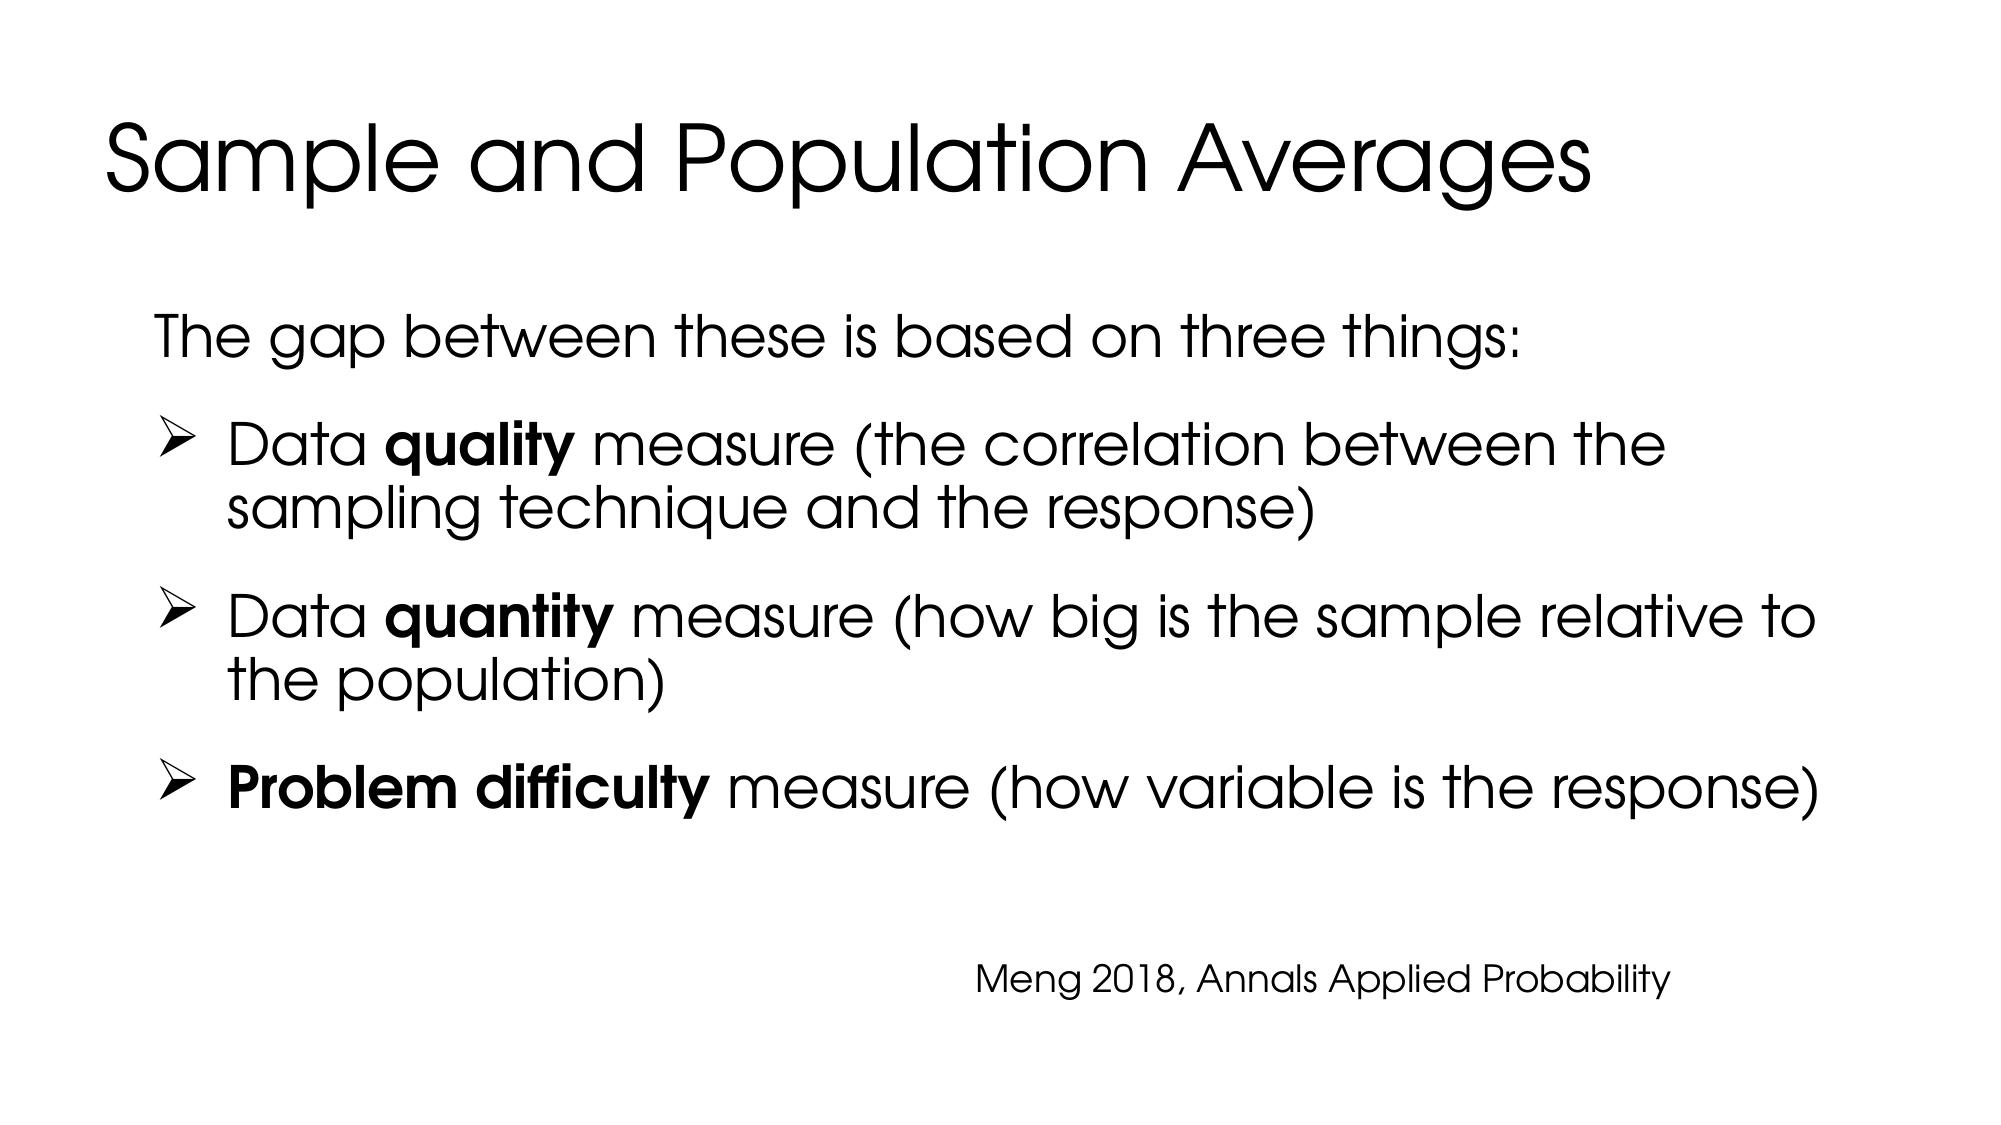

# Sample and Population Averages
The gap between these is based on three things:
Data quality measure (the correlation between the sampling technique and the response)
Data quantity measure (how big is the sample relative to the population)
Problem difficulty measure (how variable is the response)
Meng 2018, Annals Applied Probability